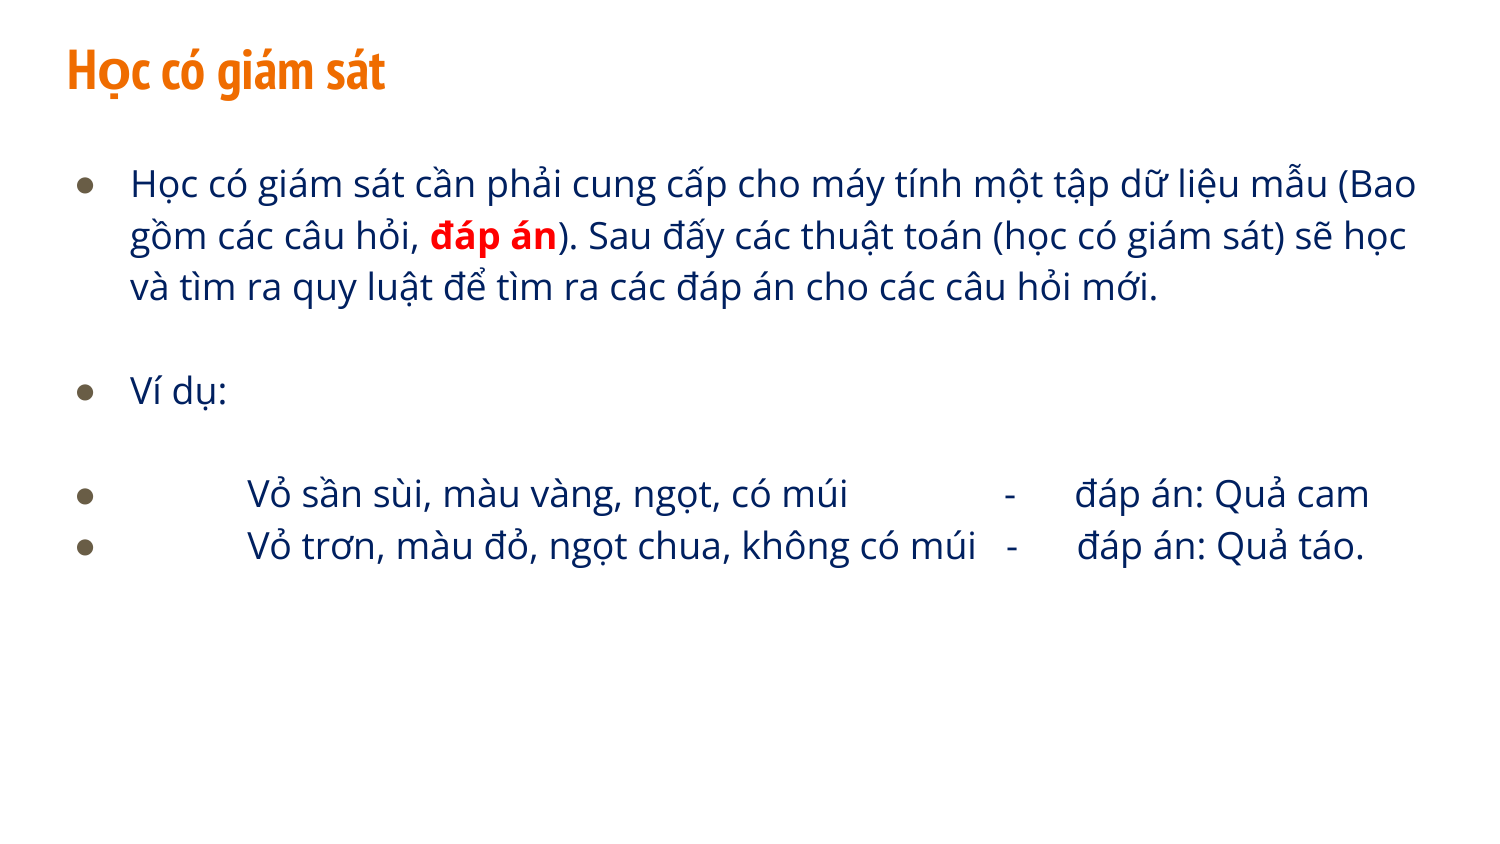

# Học có giám sát
Học có giám sát cần phải cung cấp cho máy tính một tập dữ liệu mẫu (Bao gồm các câu hỏi, đáp án). Sau đấy các thuật toán (học có giám sát) sẽ học và tìm ra quy luật để tìm ra các đáp án cho các câu hỏi mới.

Ví dụ:

            Vỏ sần sùi, màu vàng, ngọt, có múi                -      đáp án: Quả cam
            Vỏ trơn, màu đỏ, ngọt chua, không có múi   -      đáp án: Quả táo.